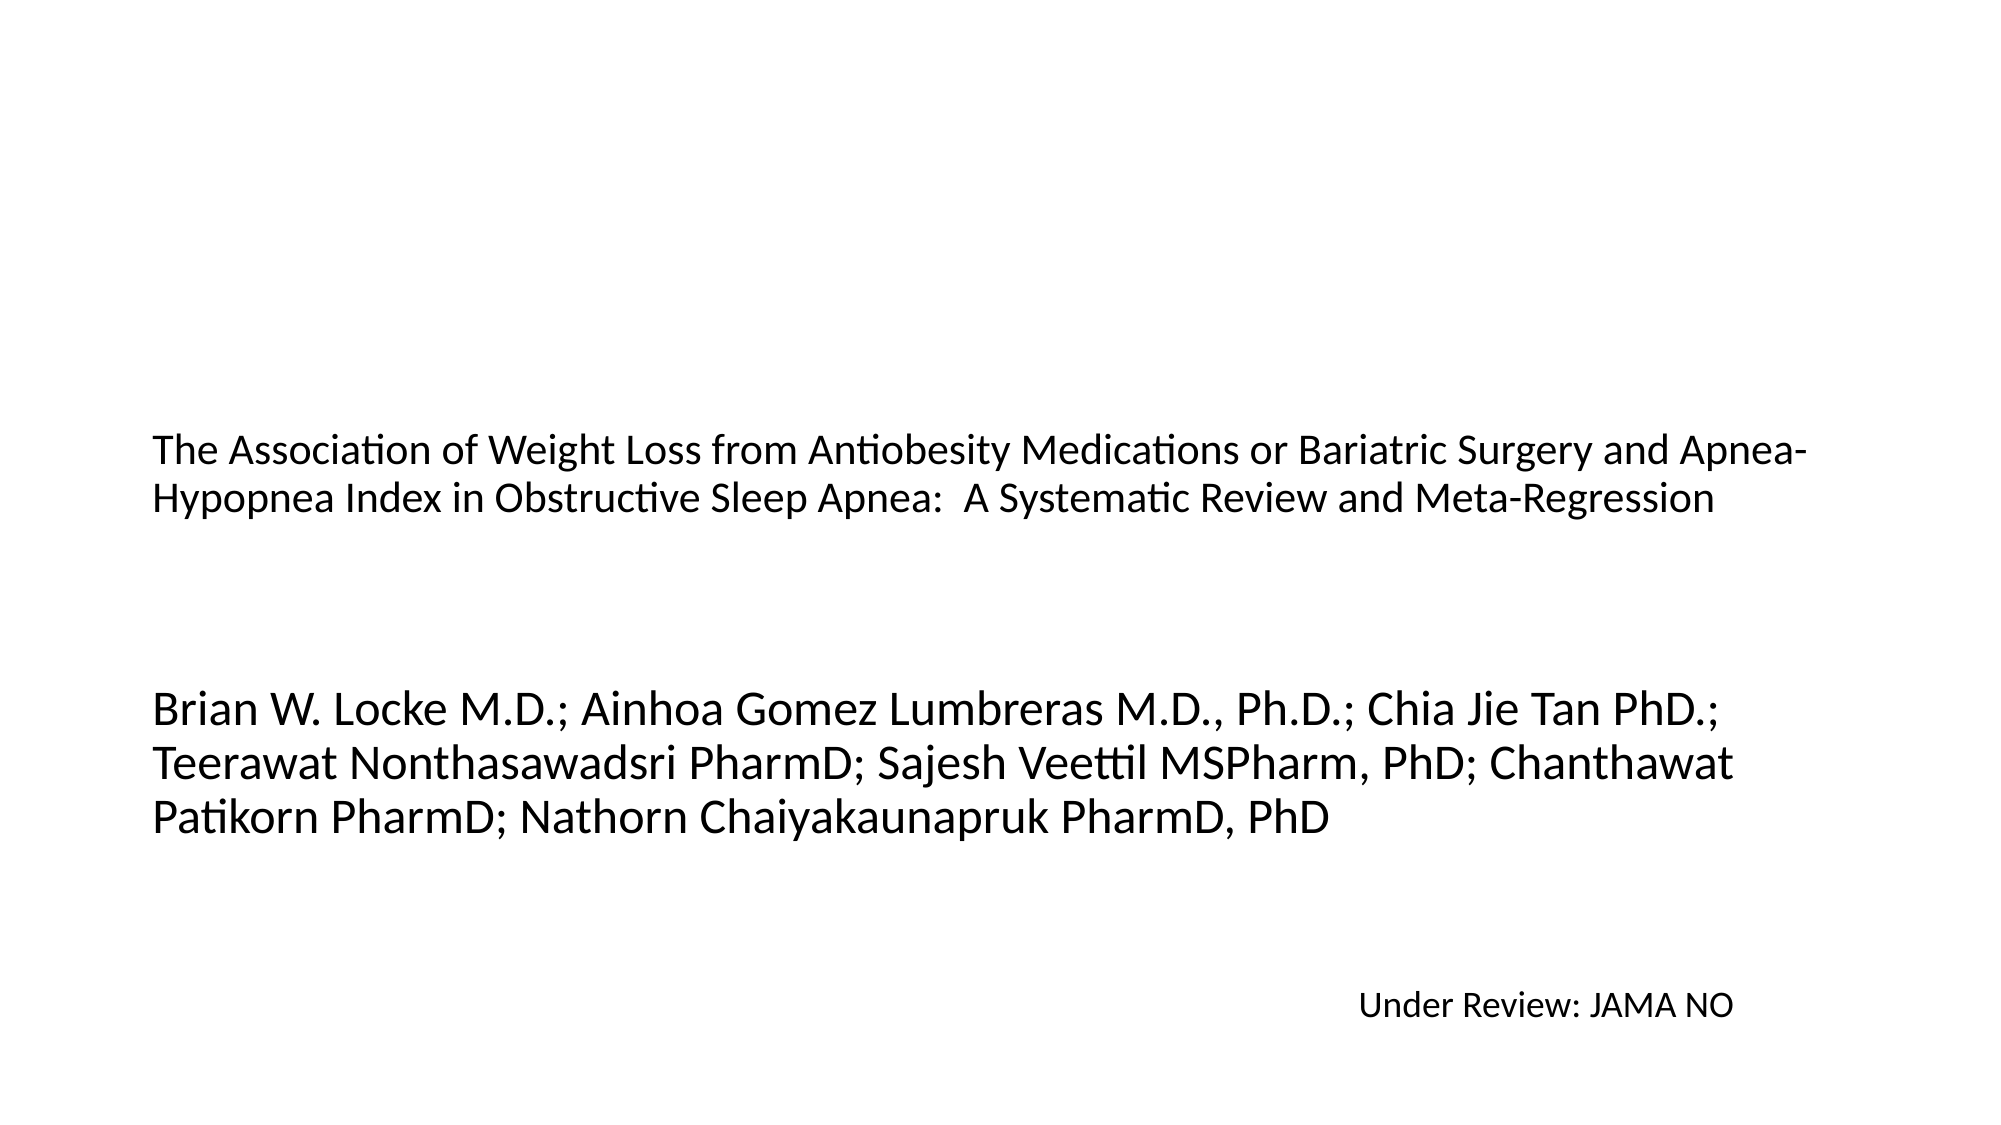

# The Association of Weight Loss from Antiobesity Medications or Bariatric Surgery and Apnea-Hypopnea Index in Obstructive Sleep Apnea:  A Systematic Review and Meta-Regression
Brian W. Locke M.D.; Ainhoa Gomez Lumbreras M.D., Ph.D.; Chia Jie Tan PhD.; Teerawat Nonthasawadsri PharmD; Sajesh Veettil MSPharm, PhD; Chanthawat Patikorn PharmD; Nathorn Chaiyakaunapruk PharmD, PhD
Under Review: JAMA NO